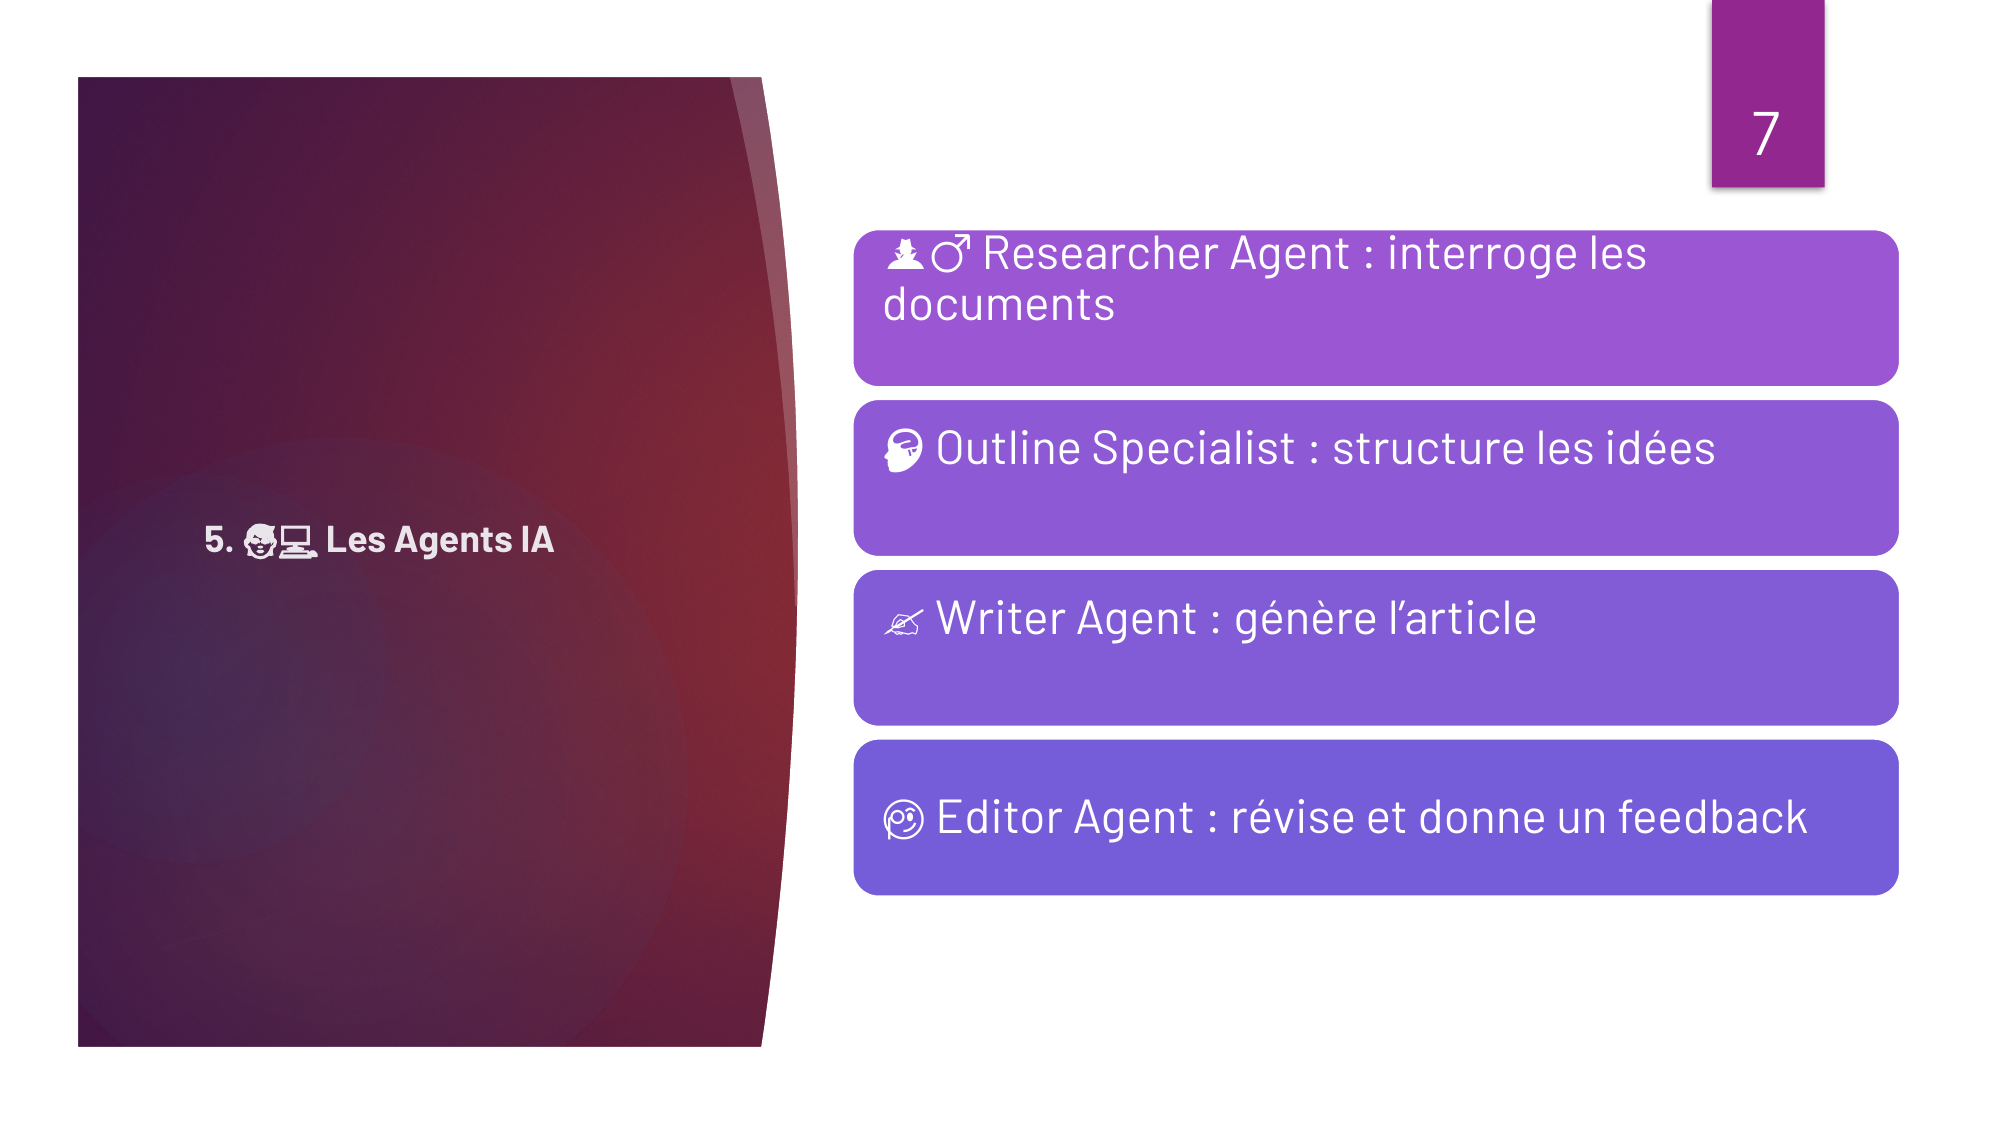

7
🕵️‍♂️ Researcher Agent : interroge les documents
🧠 Outline Specialist : structure les idées
✍️ Writer Agent : génère l’article
🧐 Editor Agent : révise et donne un feedback
# 5. 🧑‍💻 Les Agents IA